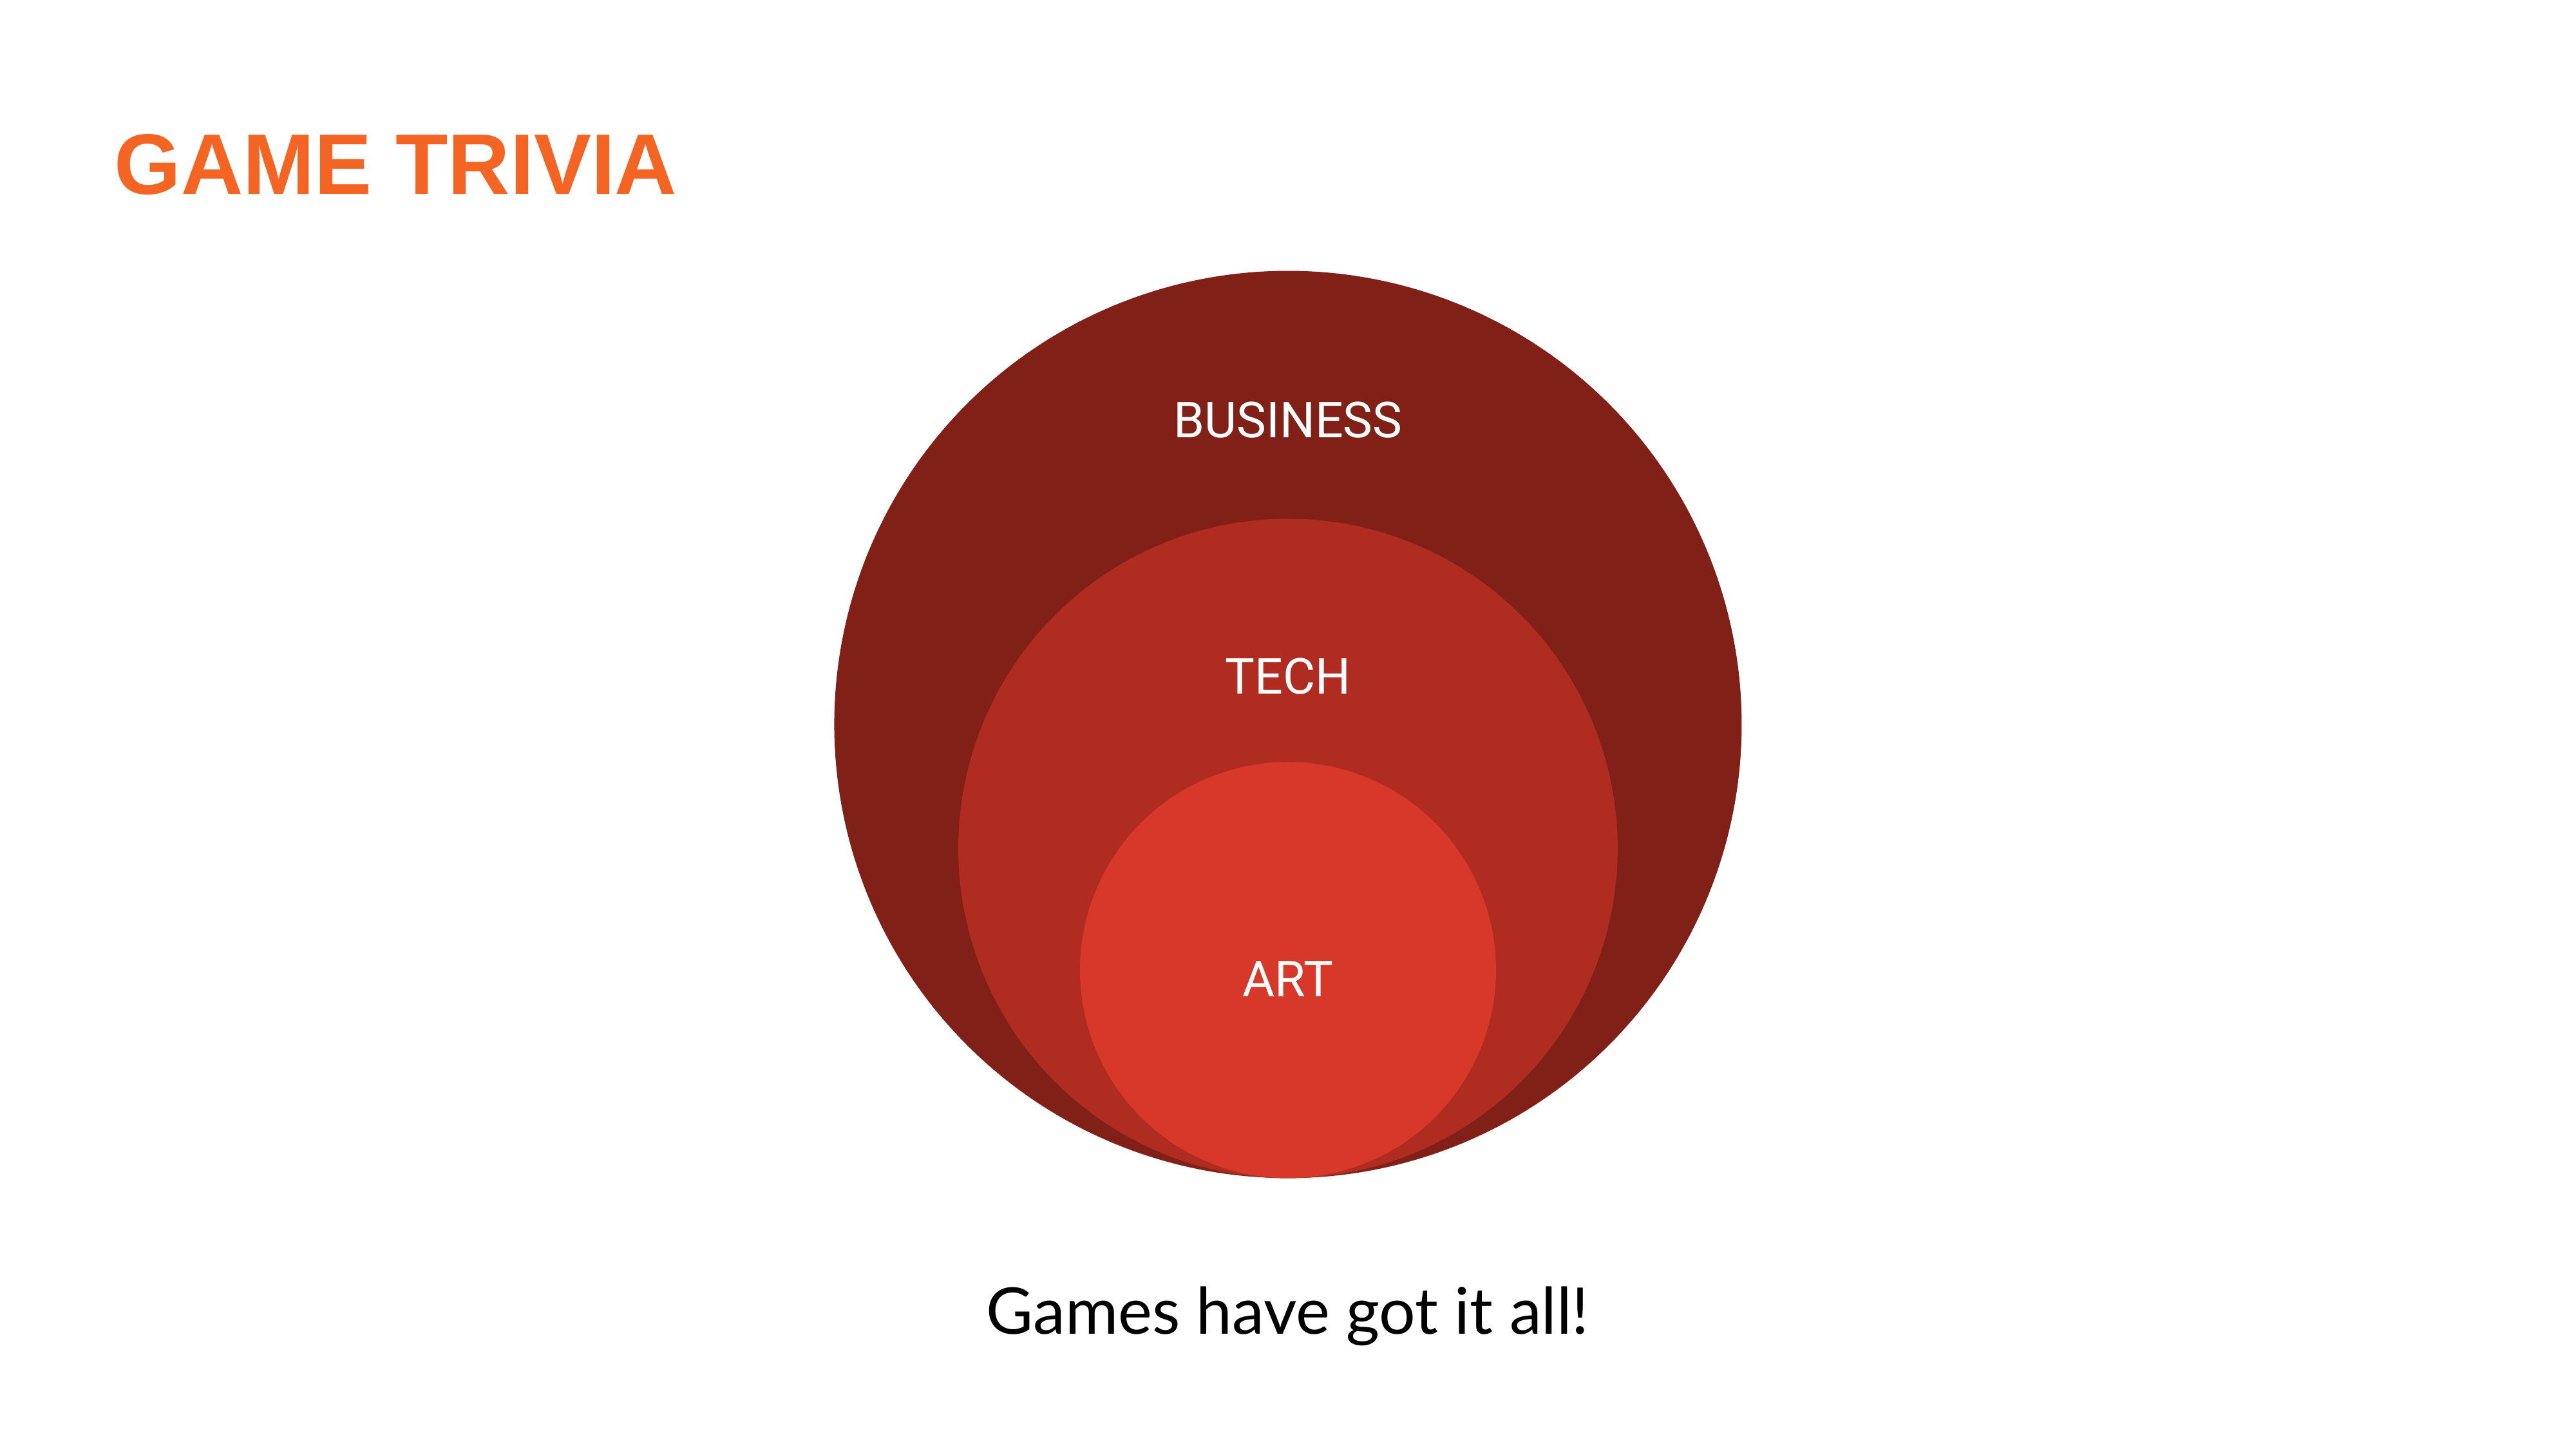

GAME TRIVIA

BUSINESS

TECH

ART
Games have got it all!